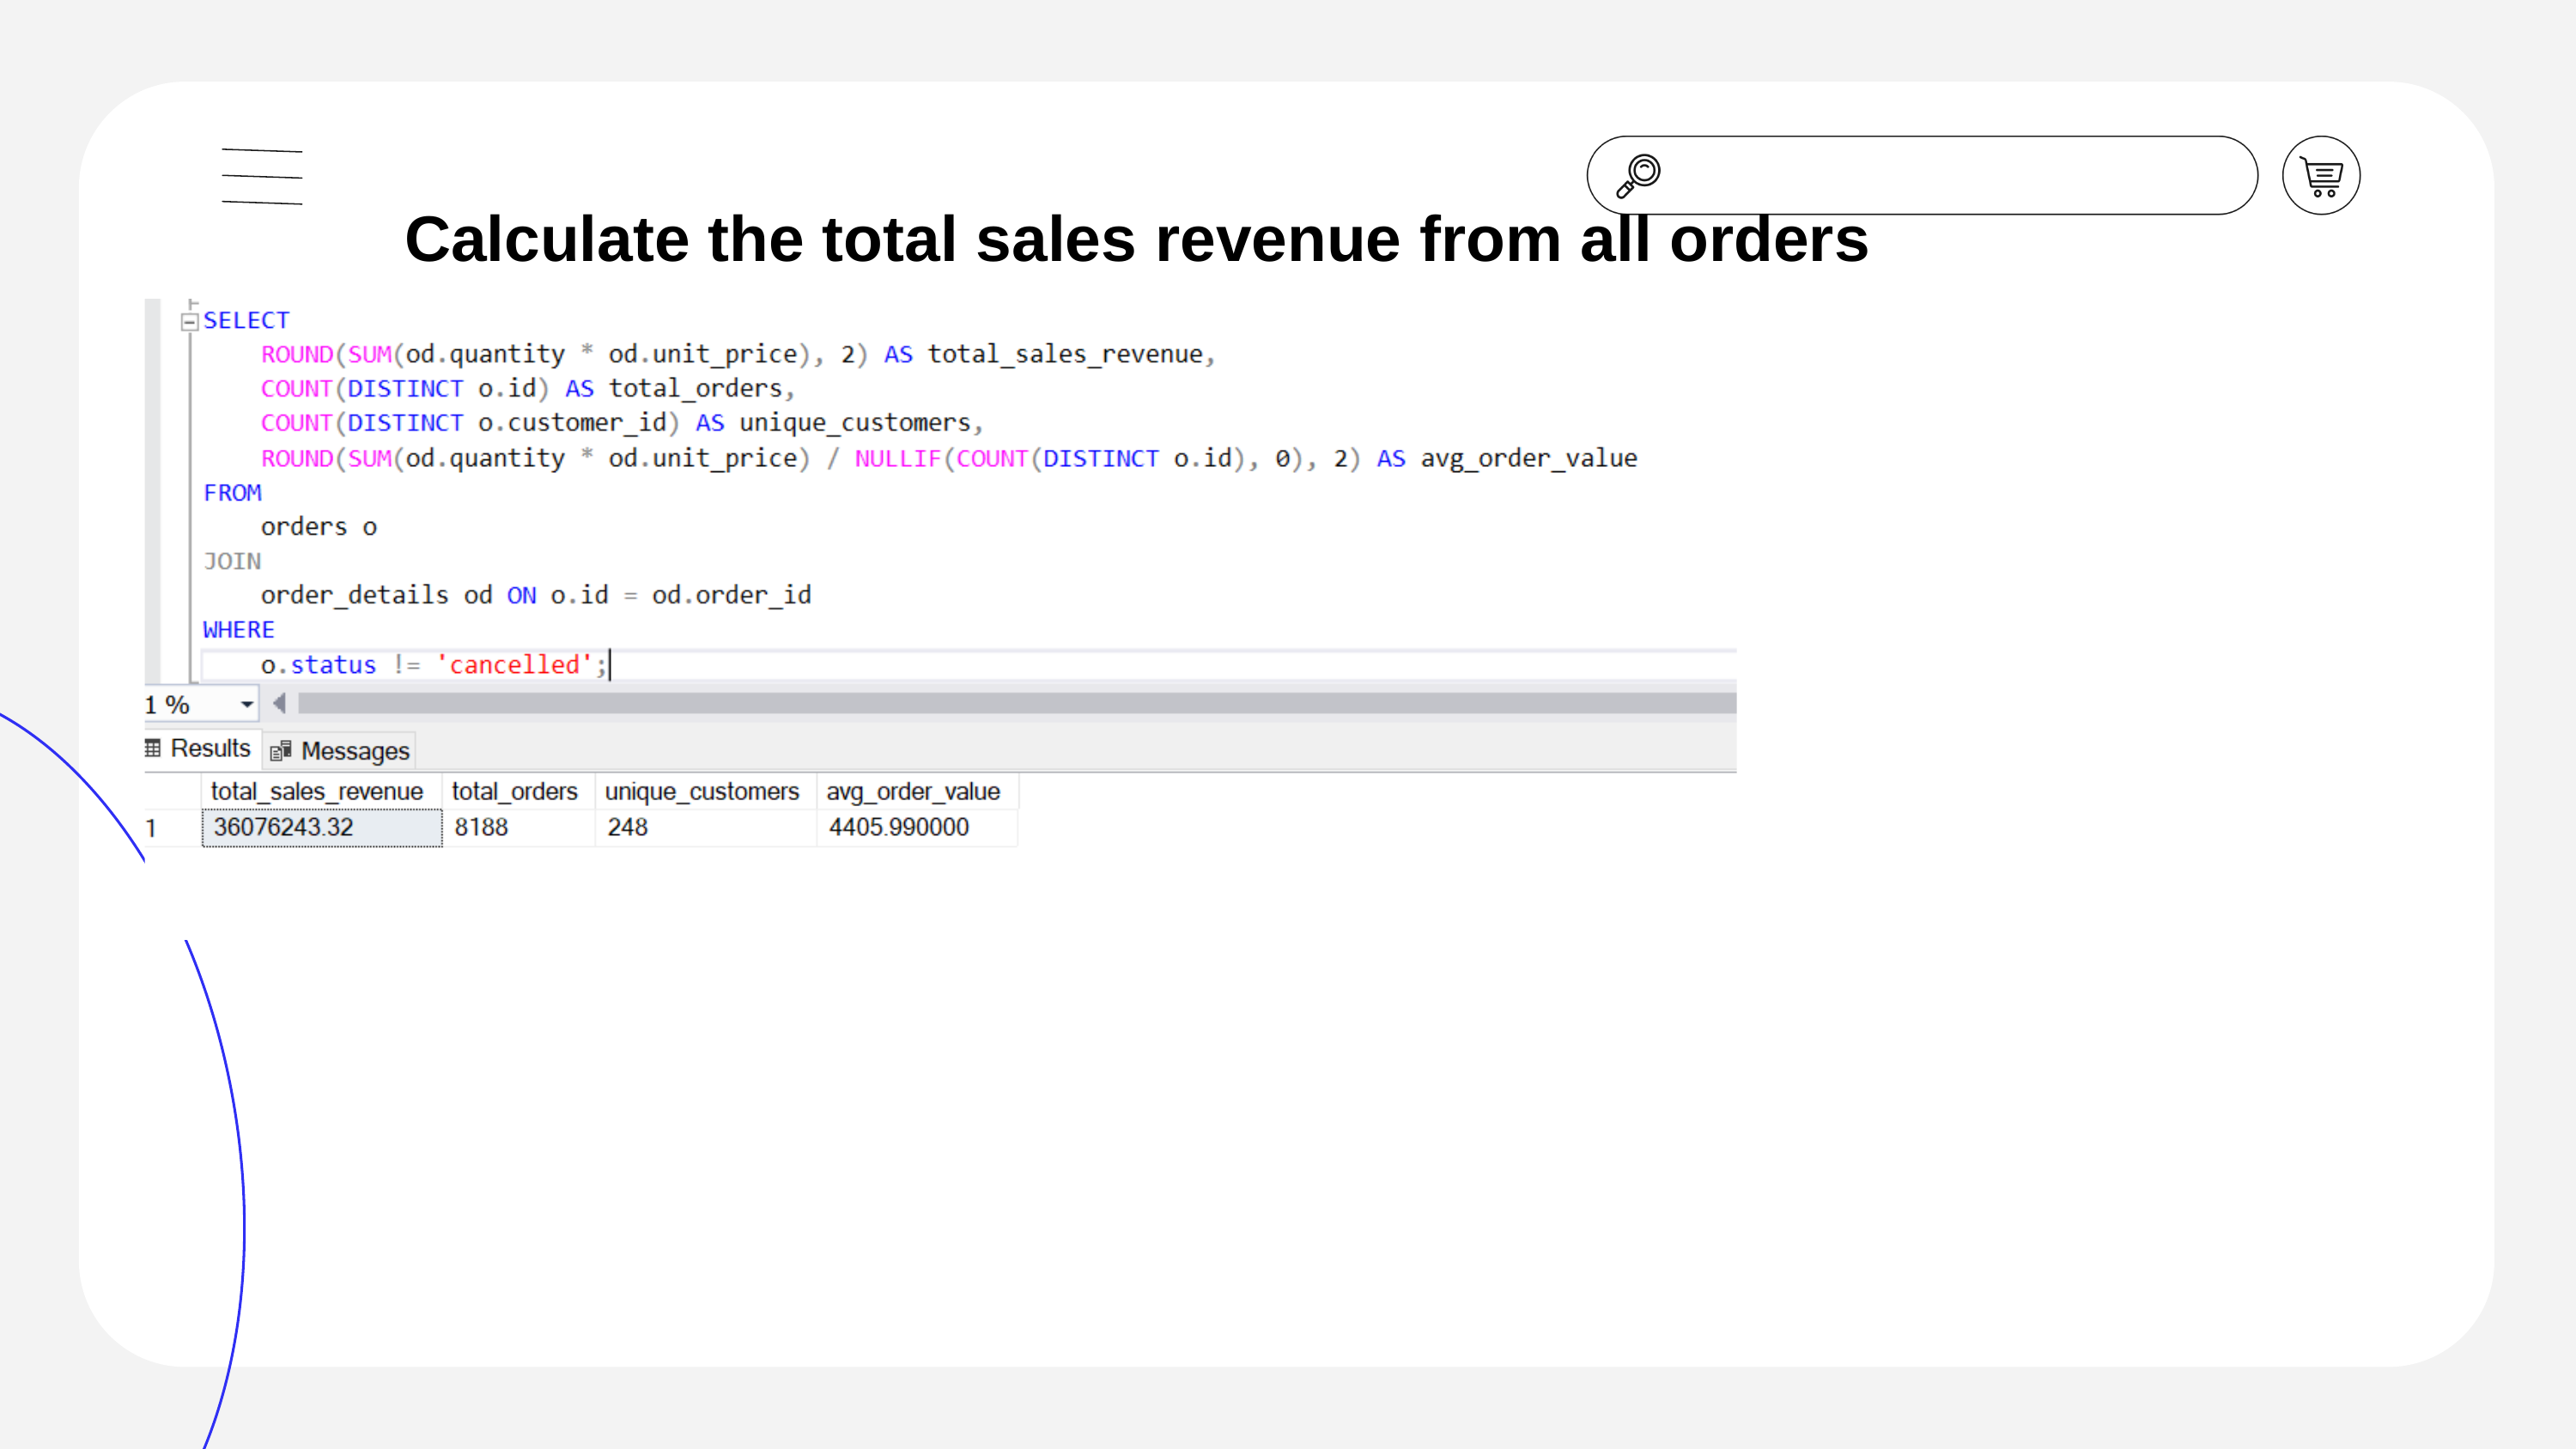

Calculate the total sales revenue from all orders